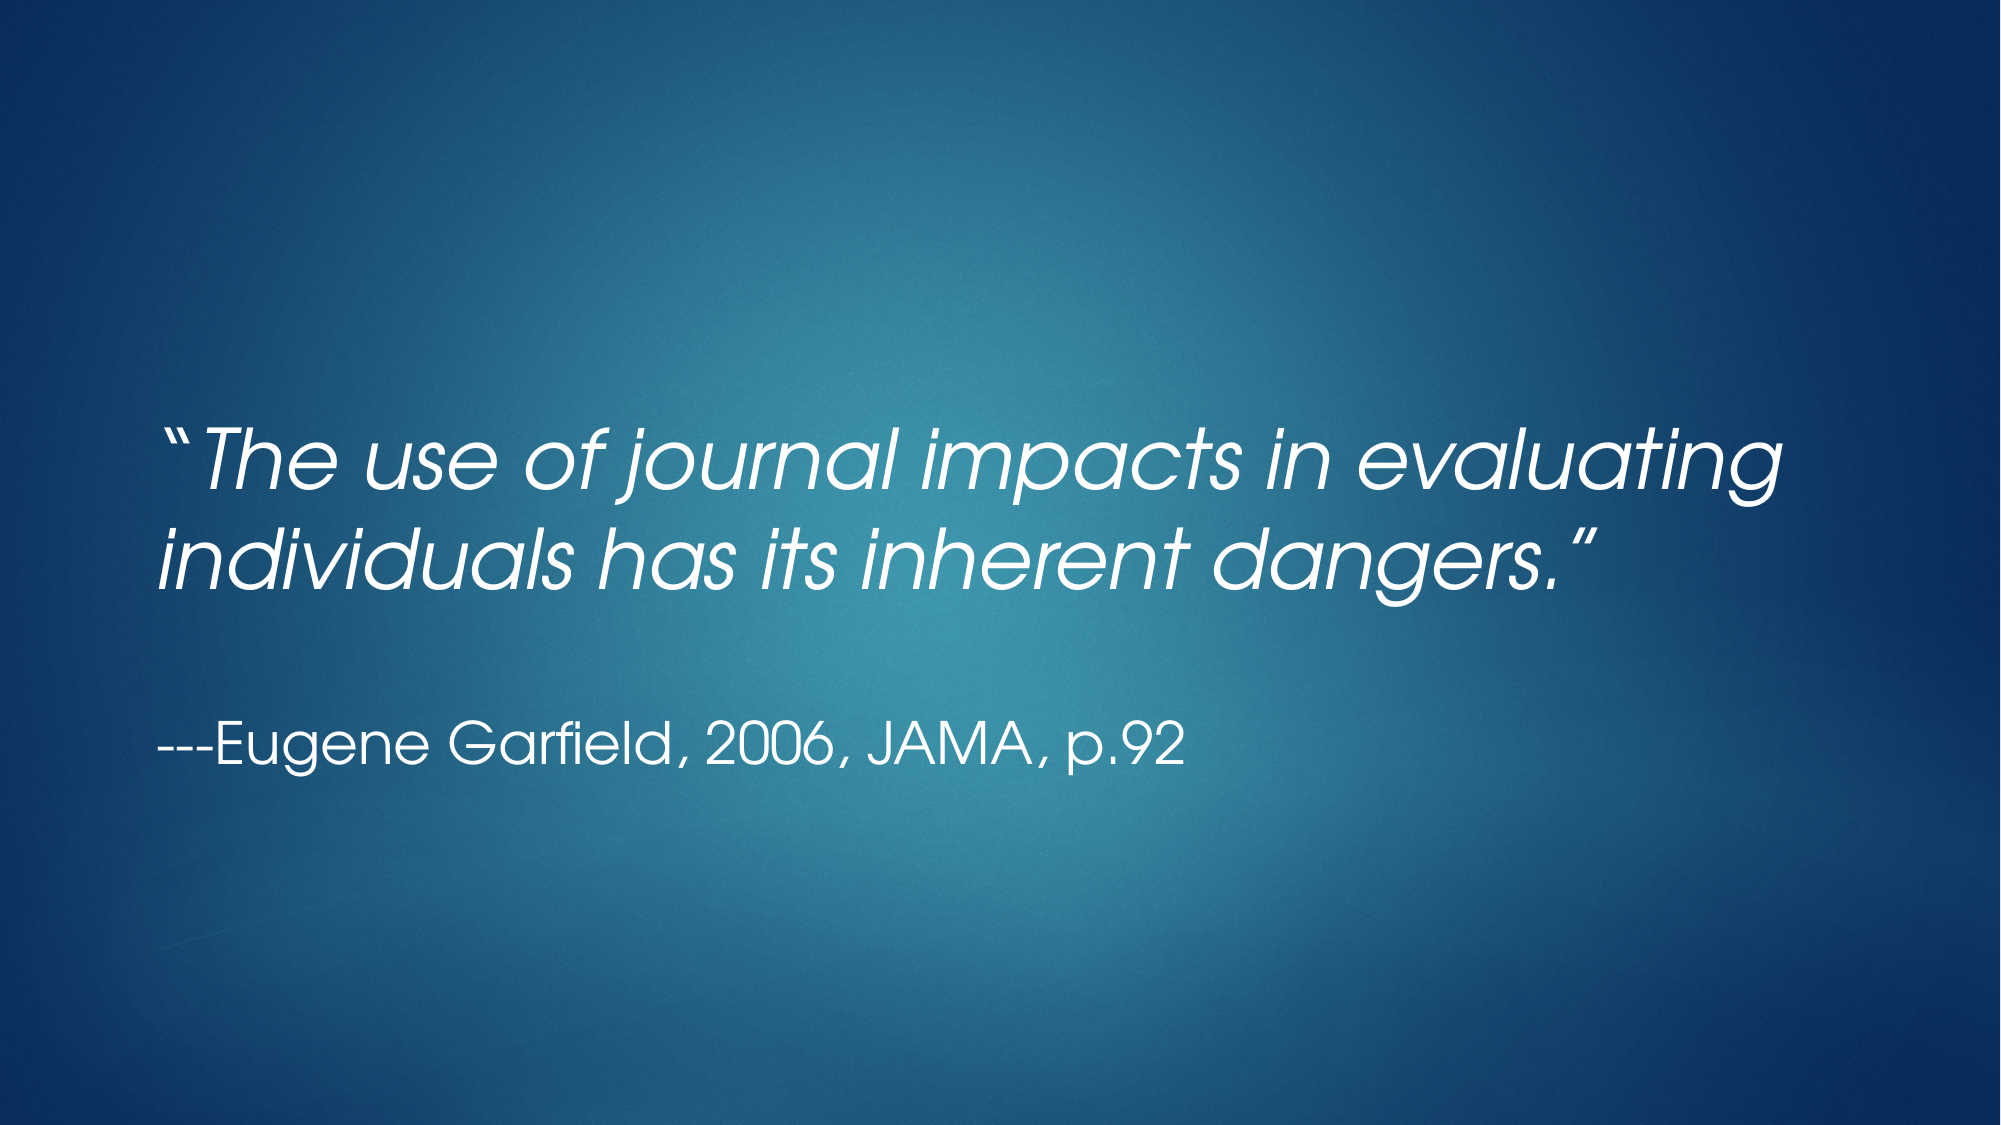

“The use of journal impacts in evaluating individuals has its inherent dangers.”

---Eugene Garfield, 2006, JAMA, p.92